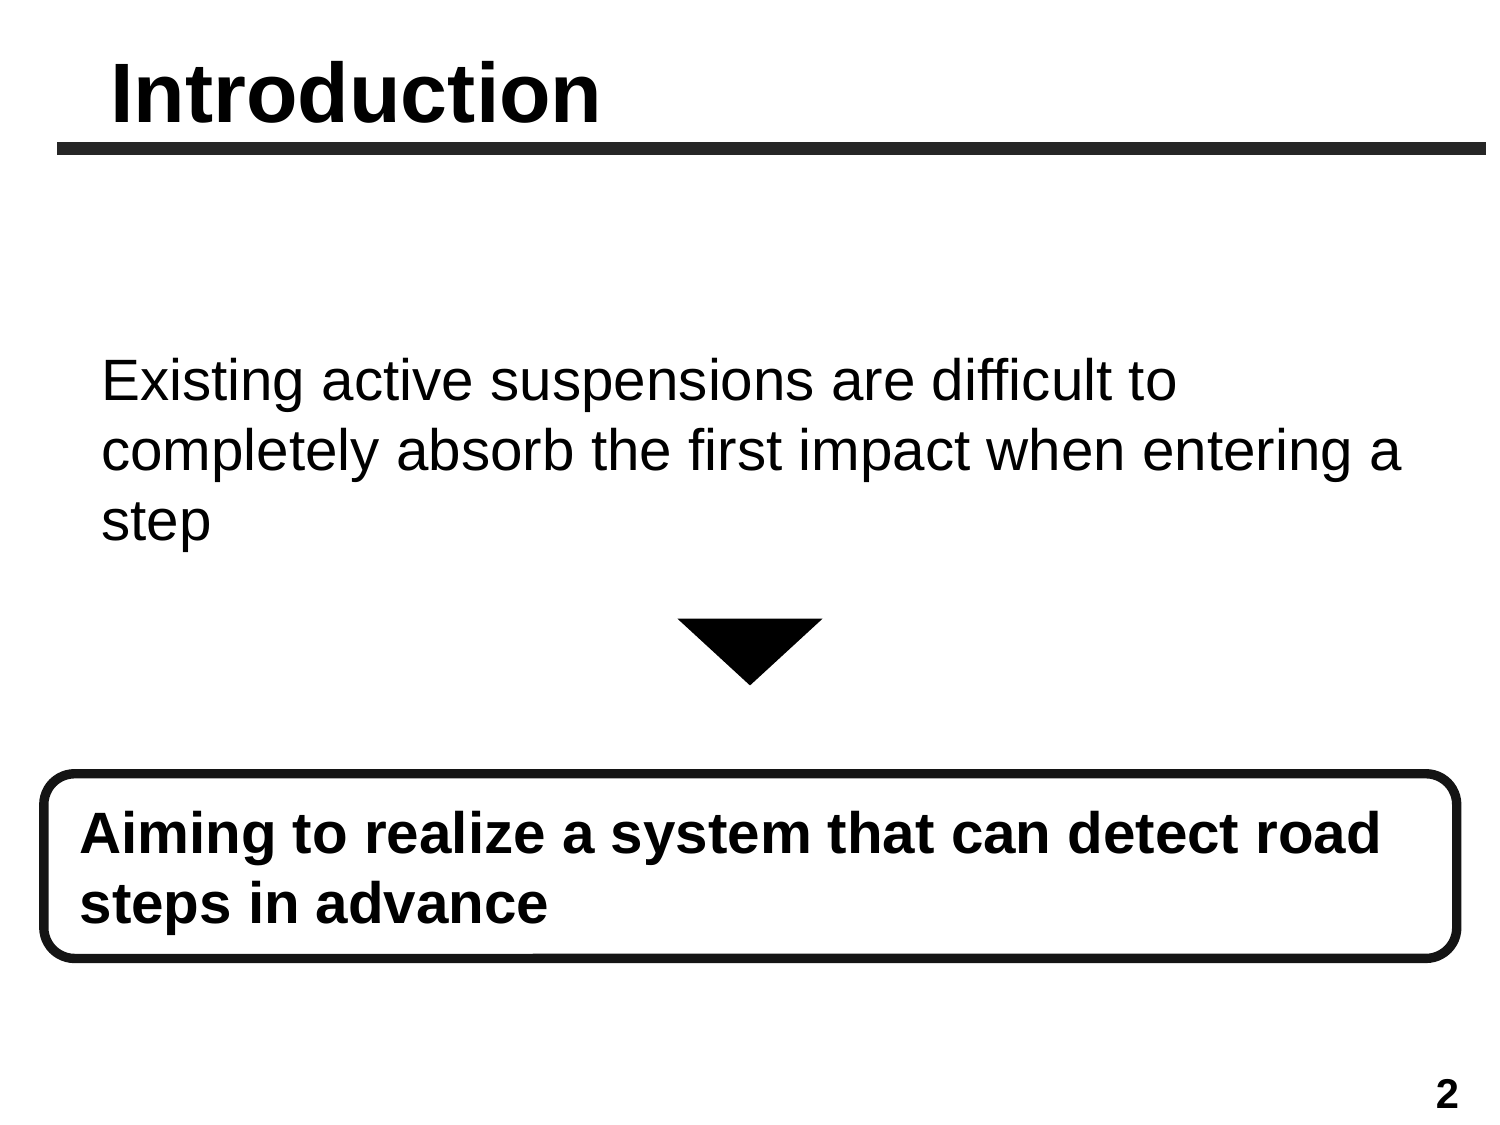

Introduction
Existing active suspensions are difficult to completely absorb the first impact when entering a step

Aiming to realize a system that can detect road steps in advance
2